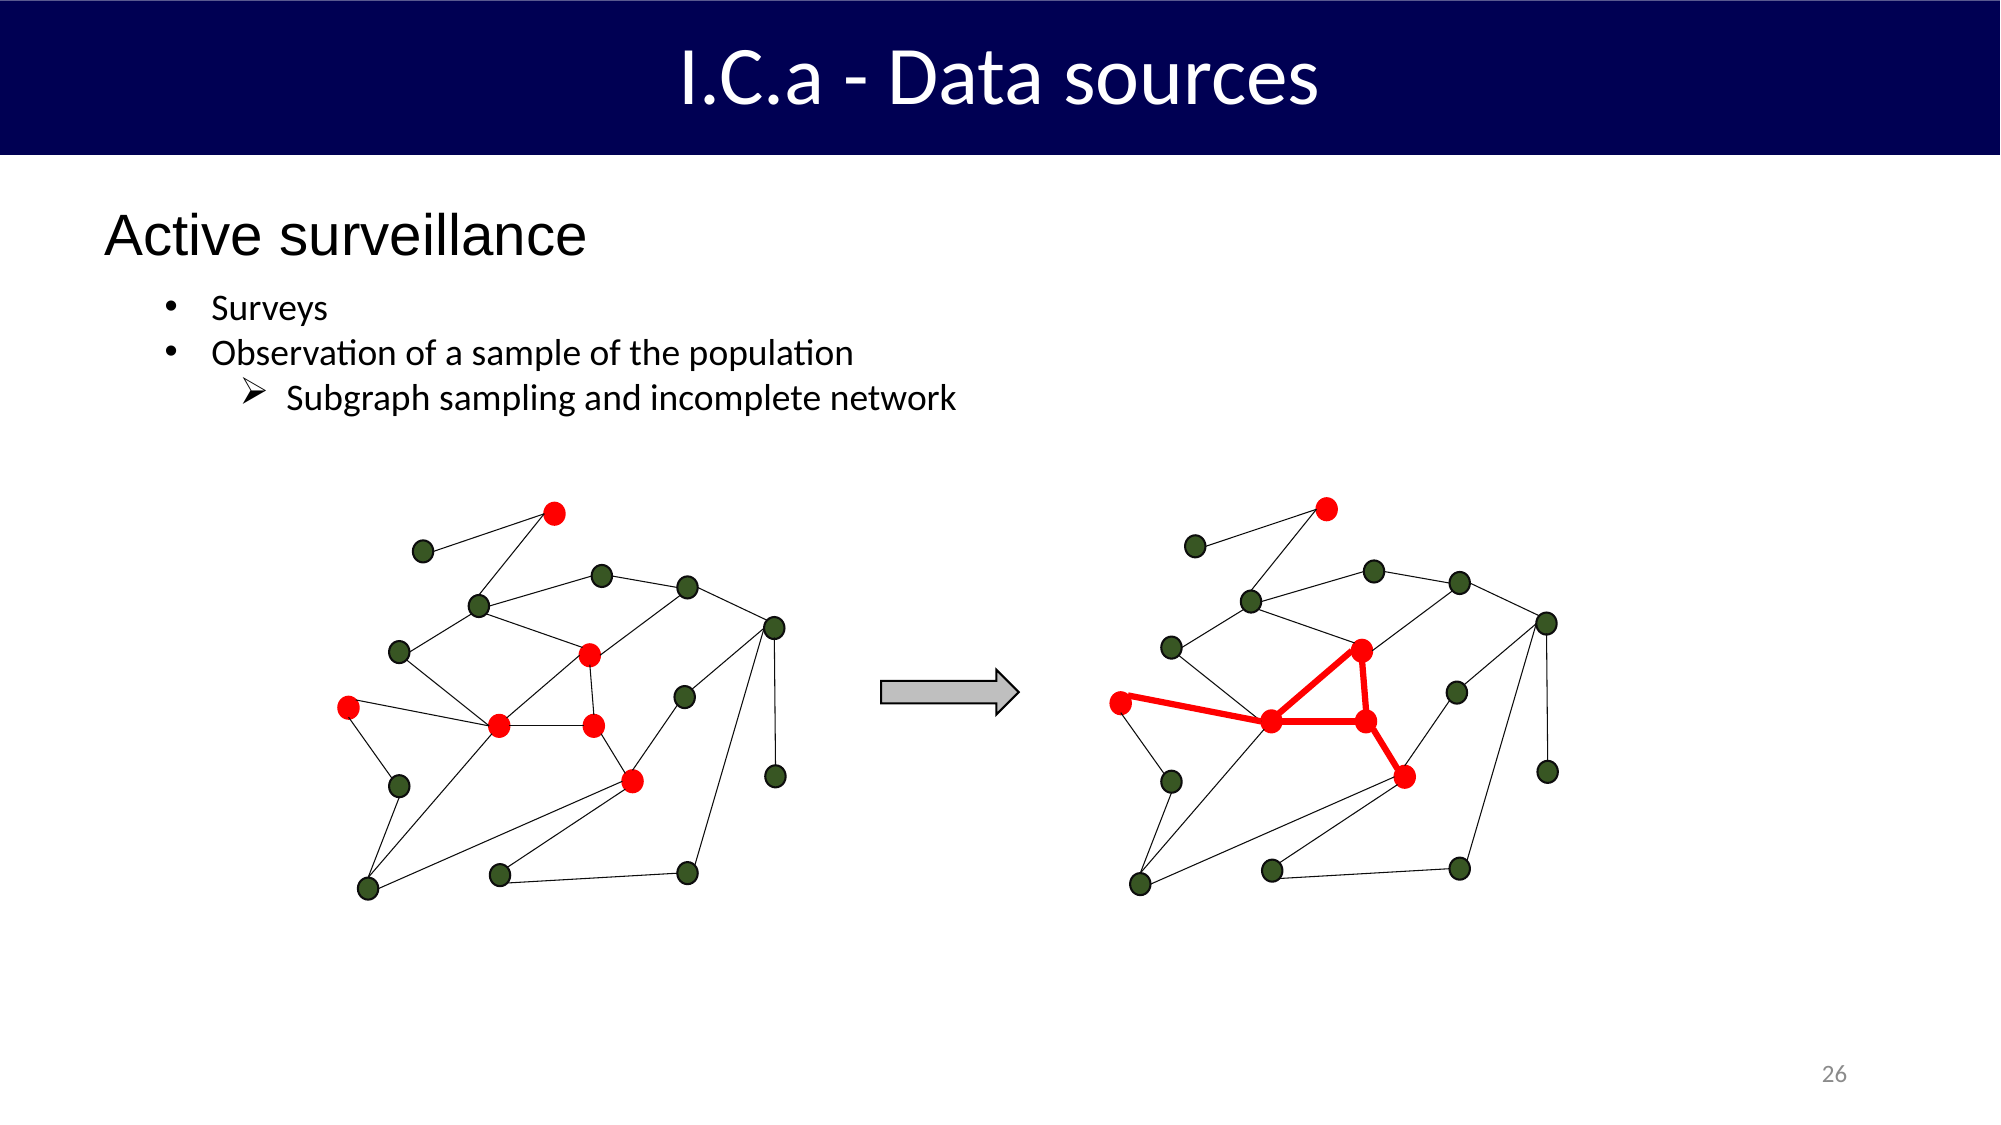

I.C.a - Data sources
Active surveillance
Surveys
Observation of a sample of the population
Subgraph sampling and incomplete network

26